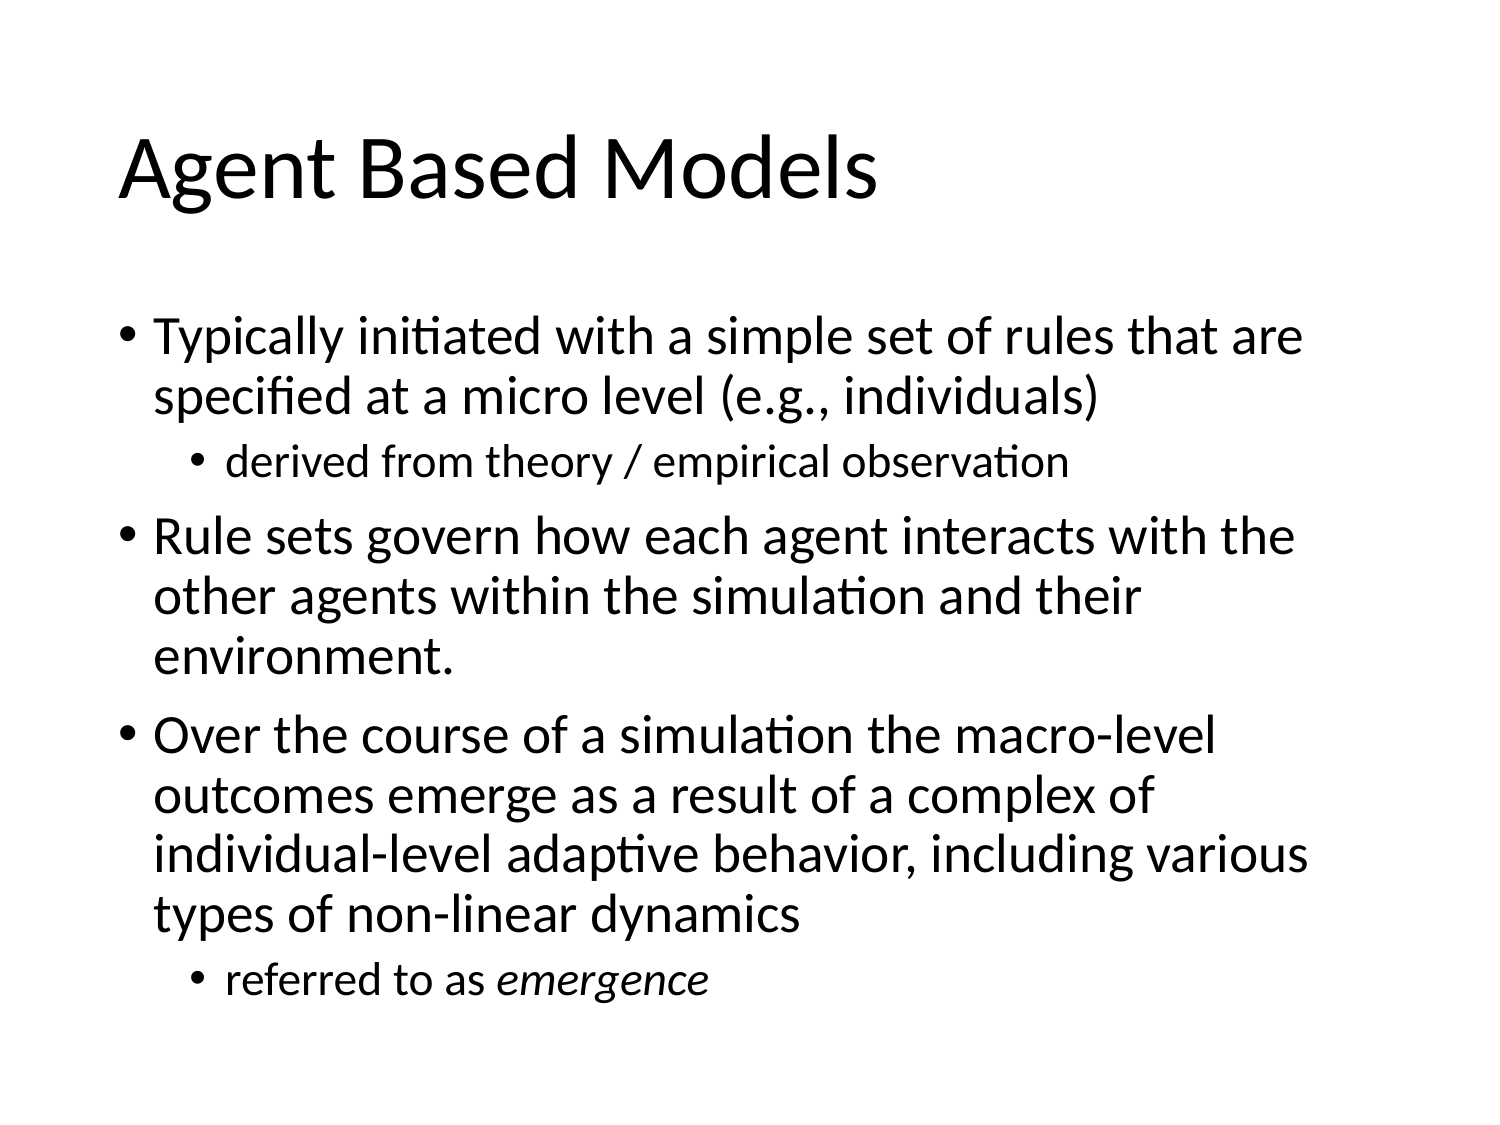

# Agent Based Models
Typically initiated with a simple set of rules that are specified at a micro level (e.g., individuals)
derived from theory / empirical observation
Rule sets govern how each agent interacts with the other agents within the simulation and their environment.
Over the course of a simulation the macro-level outcomes emerge as a result of a complex of individual-level adaptive behavior, including various types of non-linear dynamics
referred to as emergence